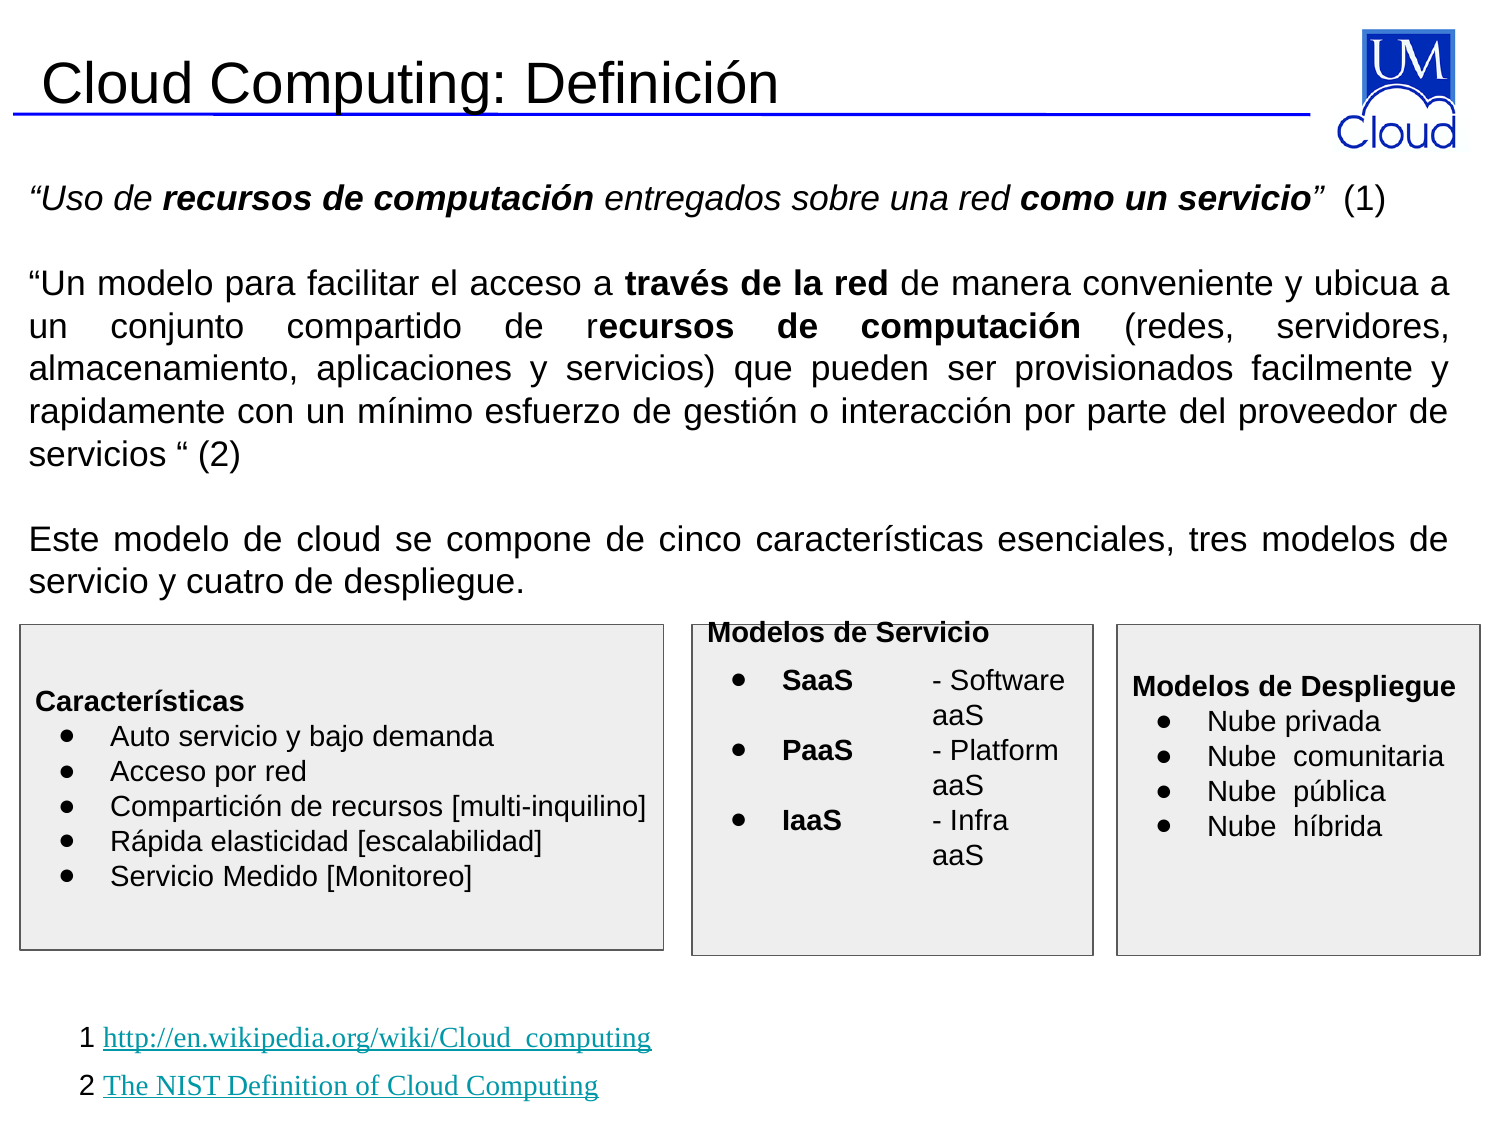

# Cloud Computing: Definición
“Uso de recursos de computación entregados sobre una red como un servicio”  (1)

“Un modelo para facilitar el acceso a través de la red de manera conveniente y ubicua a un conjunto compartido de recursos de computación (redes, servidores, almacenamiento, aplicaciones y servicios) que pueden ser provisionados facilmente y rapidamente con un mínimo esfuerzo de gestión o interacción por parte del proveedor de servicios “ (2)

Este modelo de cloud se compone de cinco características esenciales, tres modelos de servicio y cuatro de despliegue.

Características
Auto servicio y bajo demanda
Acceso por red
Compartición de recursos [multi-inquilino]
Rápida elasticidad [escalabilidad]
Servicio Medido [Monitoreo]
Modelos de Servicio
SaaS	- Software	aaS
PaaS	- Platform	aaS
IaaS 	- Infra	aaS

Modelos de Despliegue
Nube privada
Nube  comunitaria
Nube  pública
Nube  híbrida

1 http://en.wikipedia.org/wiki/Cloud_computing
2 The NIST Definition of Cloud Computing